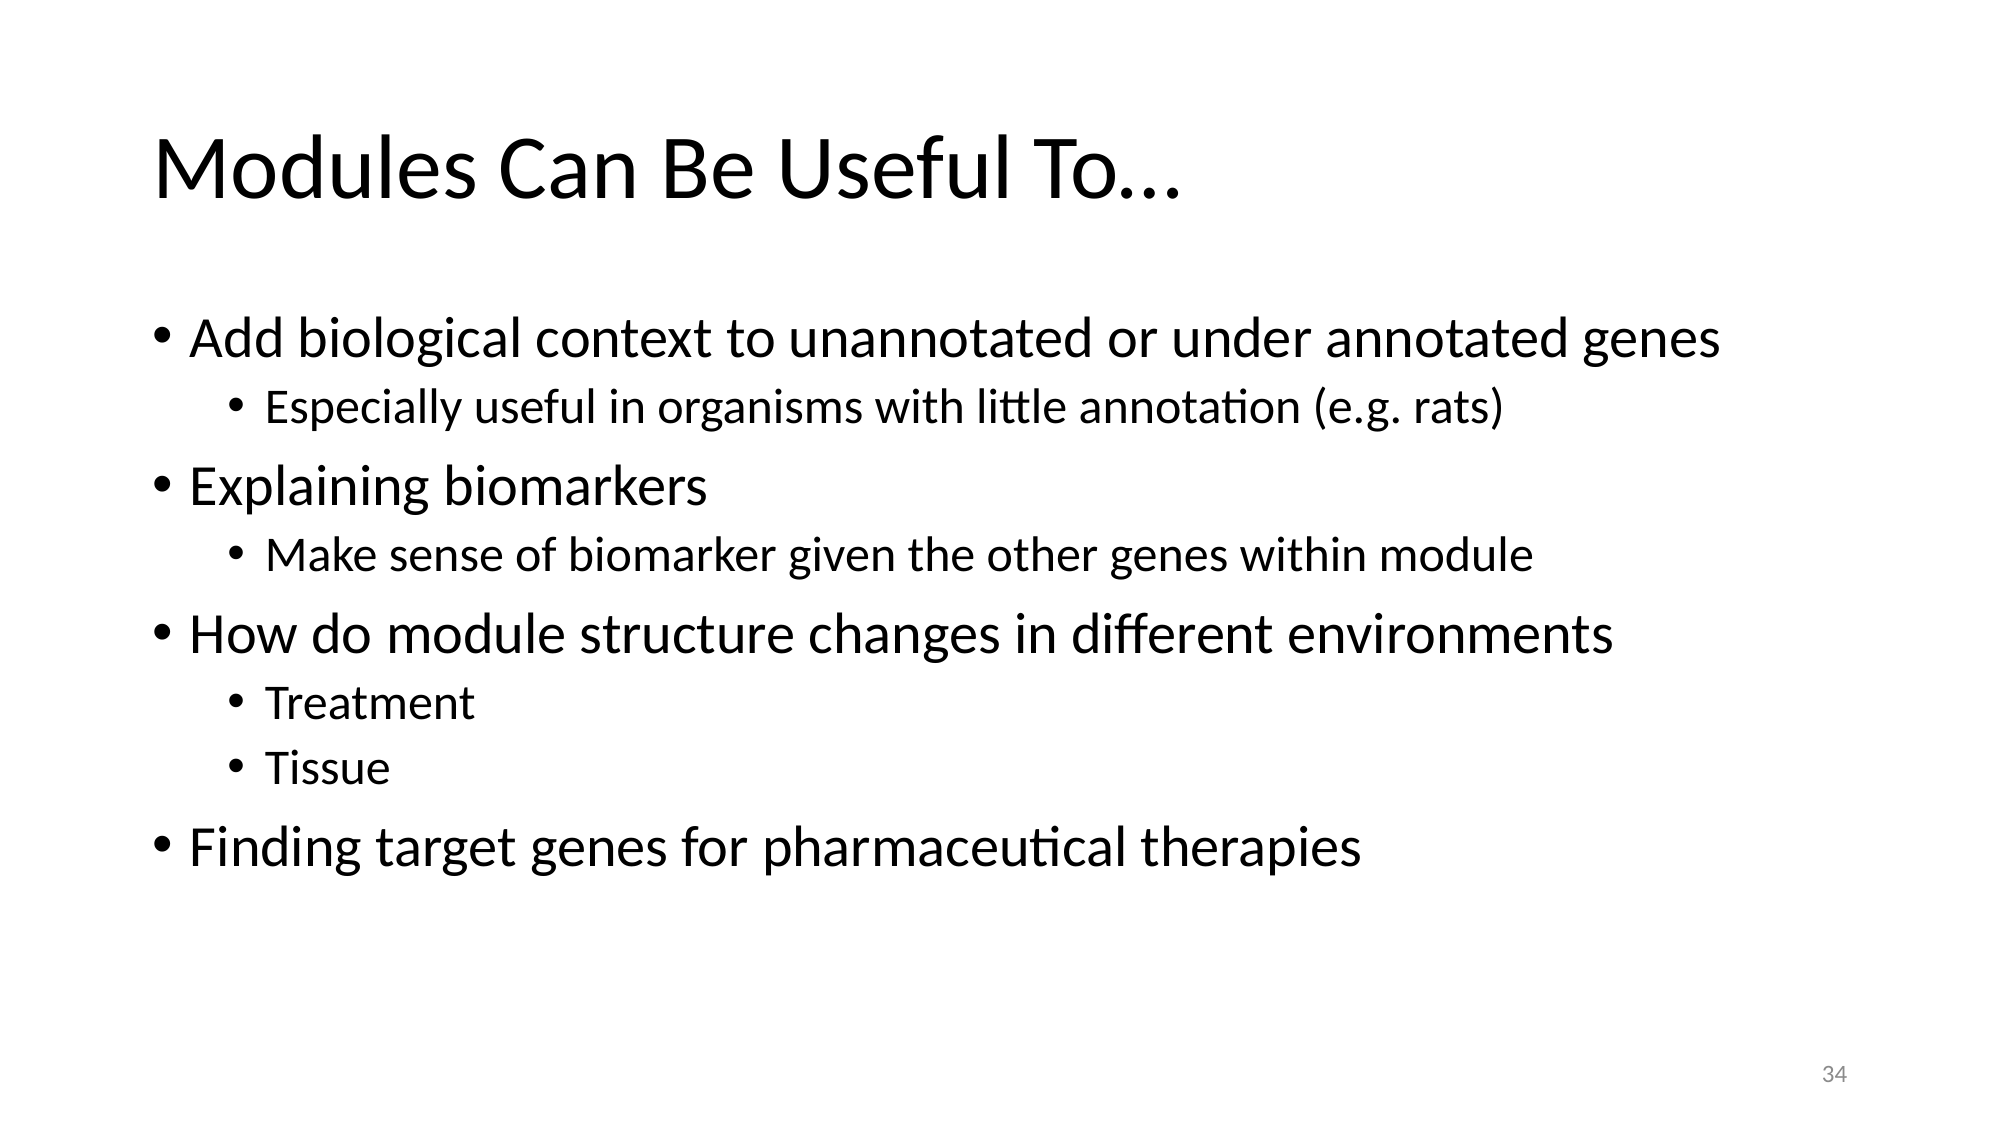

# Modules Can Be Useful To…
Add biological context to unannotated or under annotated genes
Especially useful in organisms with little annotation (e.g. rats)
Explaining biomarkers
Make sense of biomarker given the other genes within module
How do module structure changes in different environments
Treatment
Tissue
Finding target genes for pharmaceutical therapies

34